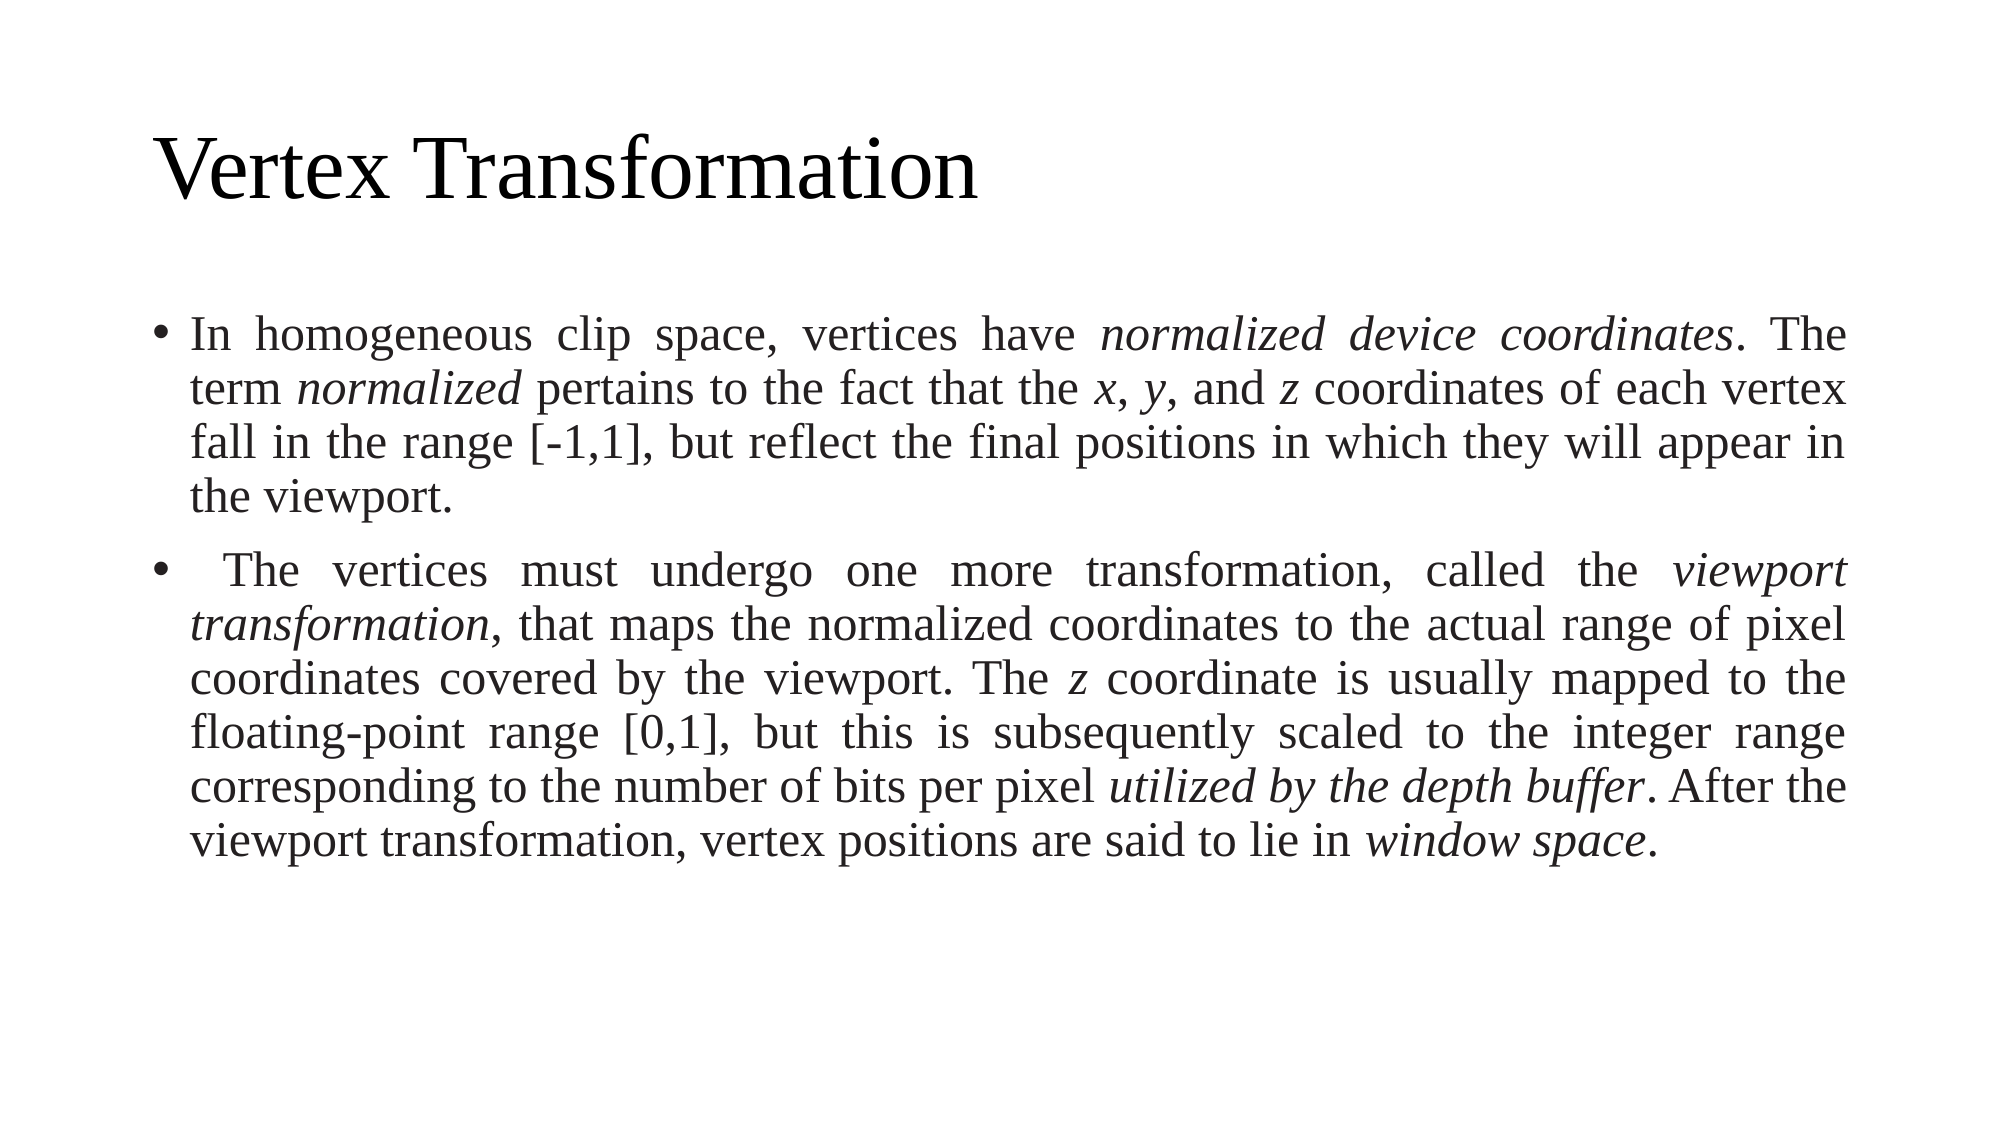

# Vertex Transformation
In homogeneous clip space, vertices have normalized device coordinates. The term normalized pertains to the fact that the x, y, and z coordinates of each vertex fall in the range [-1,1], but reflect the final positions in which they will appear in the viewport.
 The vertices must undergo one more transformation, called the viewport transformation, that maps the normalized coordinates to the actual range of pixel coordinates covered by the viewport. The z coordinate is usually mapped to the floating-point range [0,1], but this is subsequently scaled to the integer range corresponding to the number of bits per pixel utilized by the depth buffer. After the viewport transformation, vertex positions are said to lie in window space.